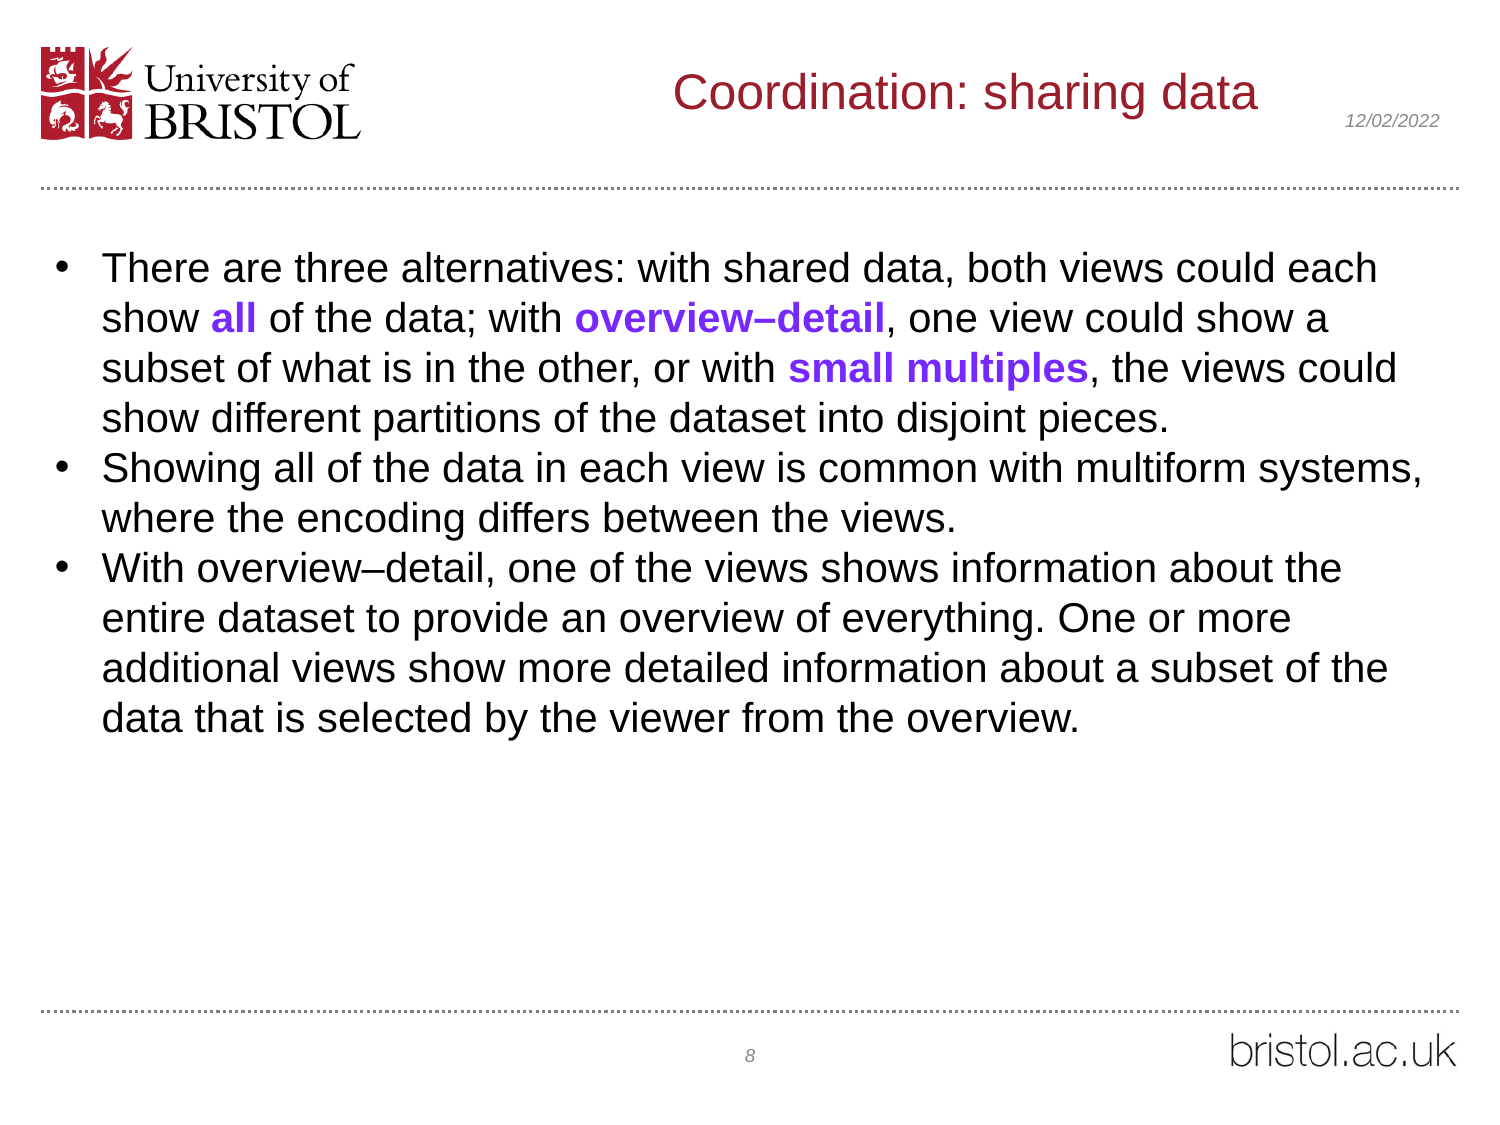

# Coordination: sharing data
12/02/2022
There are three alternatives: with shared data, both views could each show all of the data; with overview–detail, one view could show a subset of what is in the other, or with small multiples, the views could show different partitions of the dataset into disjoint pieces.
Showing all of the data in each view is common with multiform systems, where the encoding differs between the views.
With overview–detail, one of the views shows information about the entire dataset to provide an overview of everything. One or more additional views show more detailed information about a subset of the data that is selected by the viewer from the overview.

8